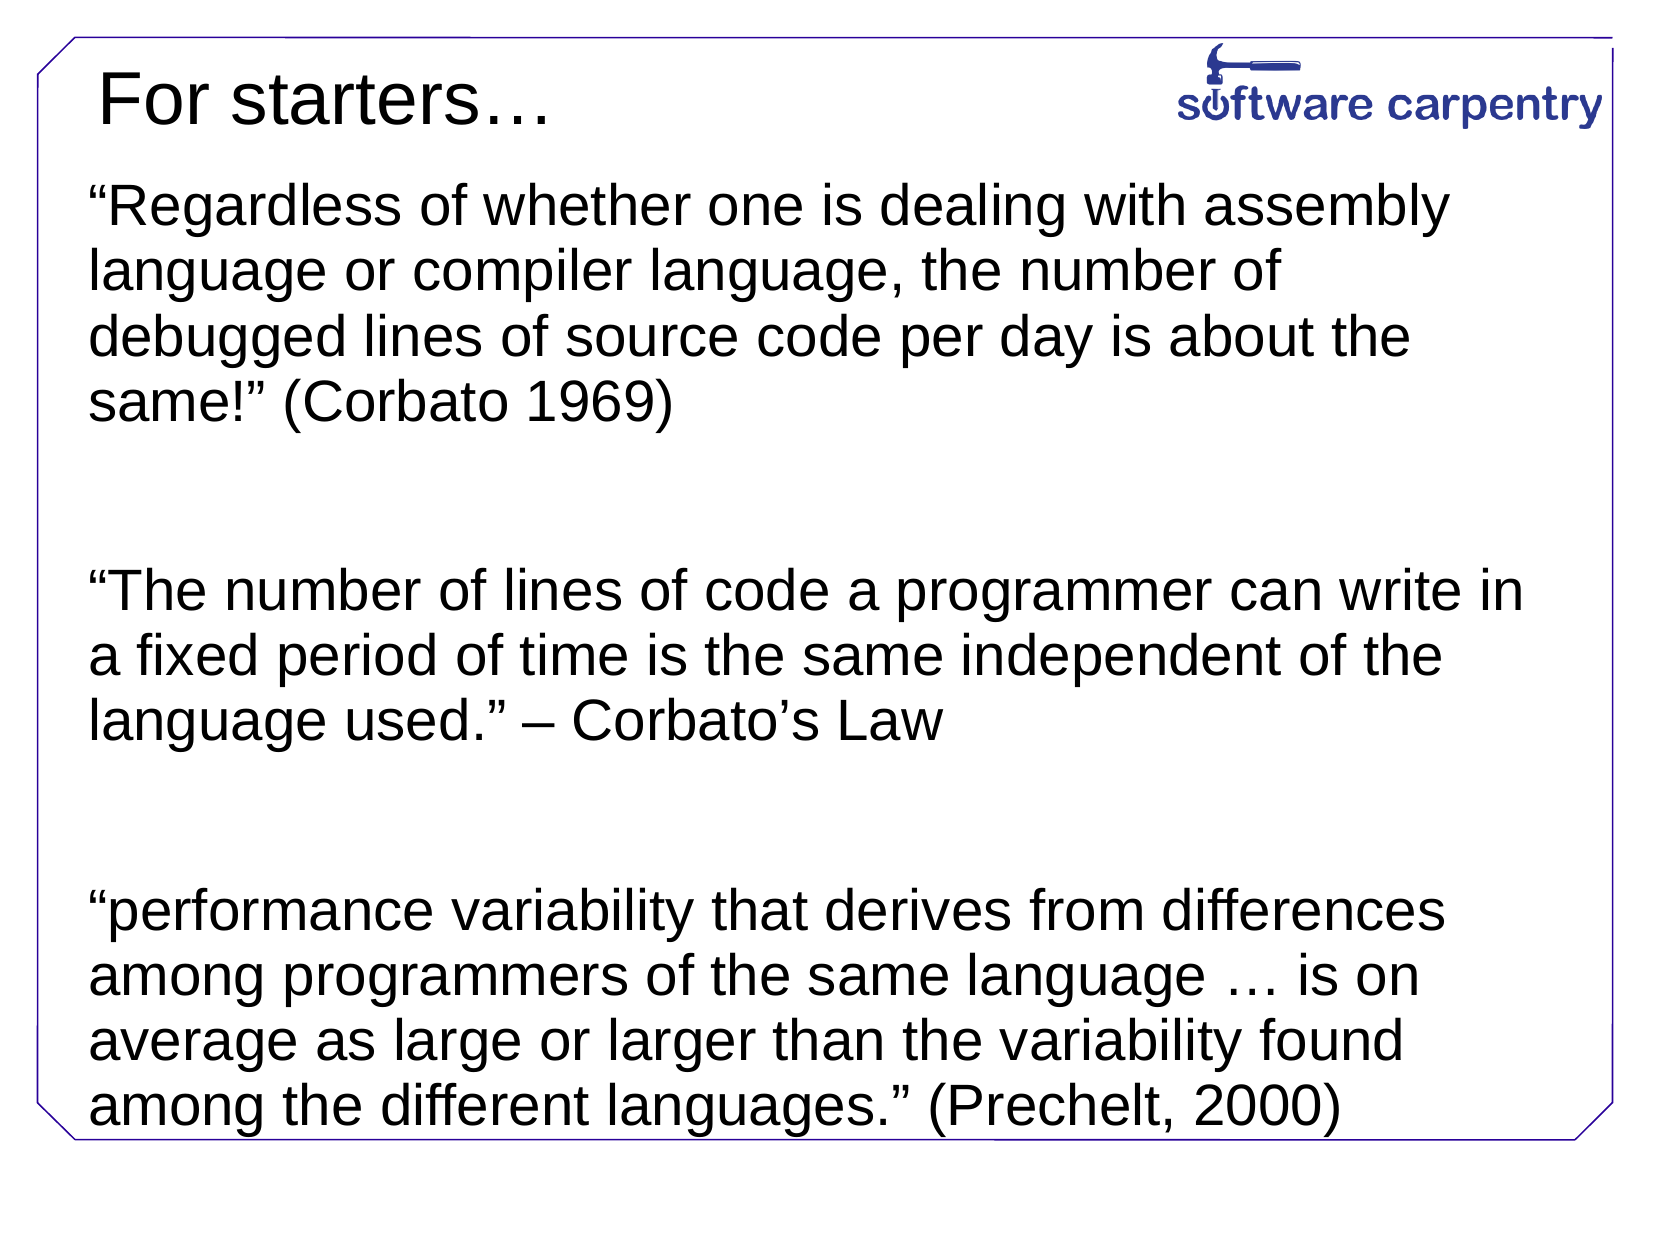

# For starters…
“Regardless of whether one is dealing with assembly language or compiler language, the number of debugged lines of source code per day is about the same!” (Corbato 1969)

“The number of lines of code a programmer can write in a fixed period of time is the same independent of the language used.” – Corbato’s Law

“performance variability that derives from differences among programmers of the same language … is on average as large or larger than the variability found among the different languages.” (Prechelt, 2000)